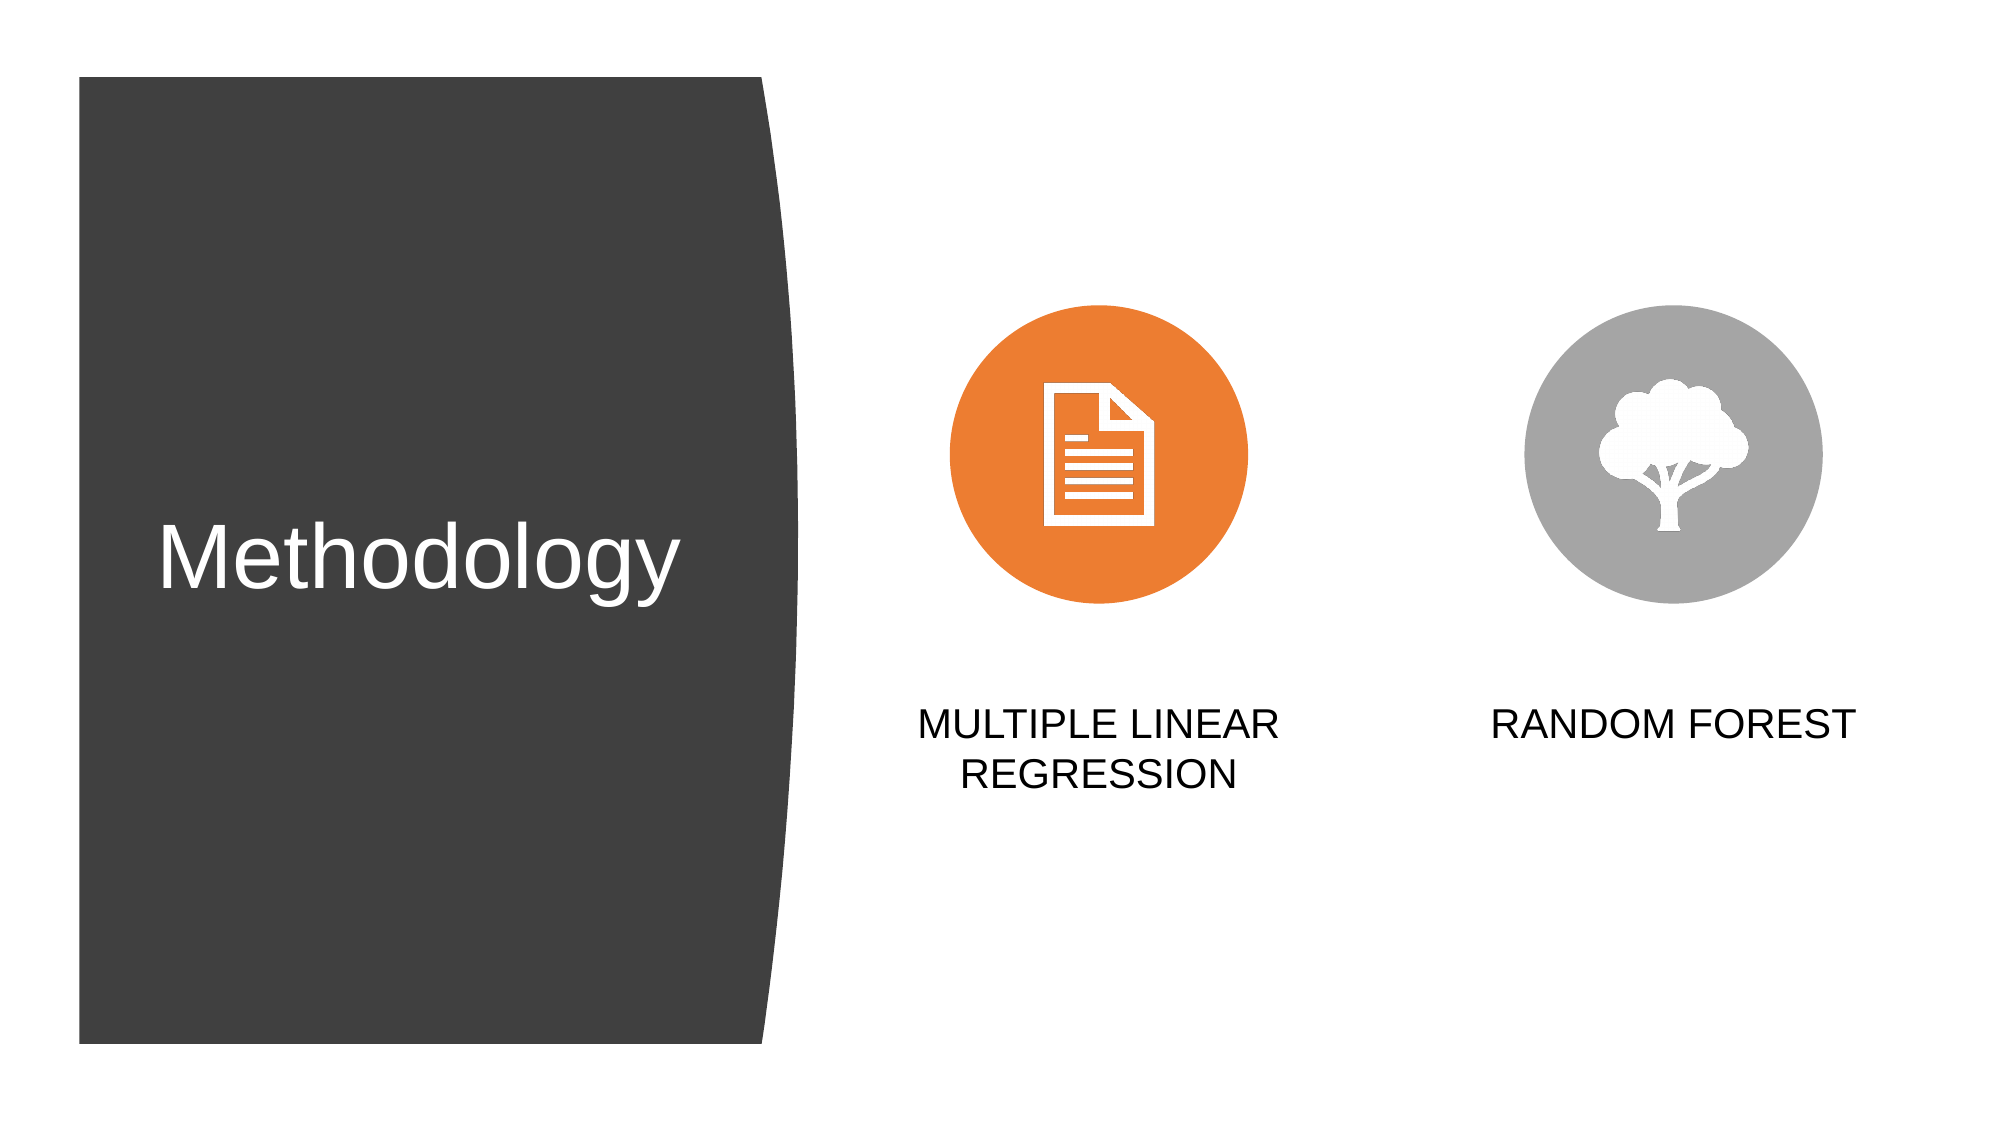

Multiple Linear Regression
Random Forest

# Methodology